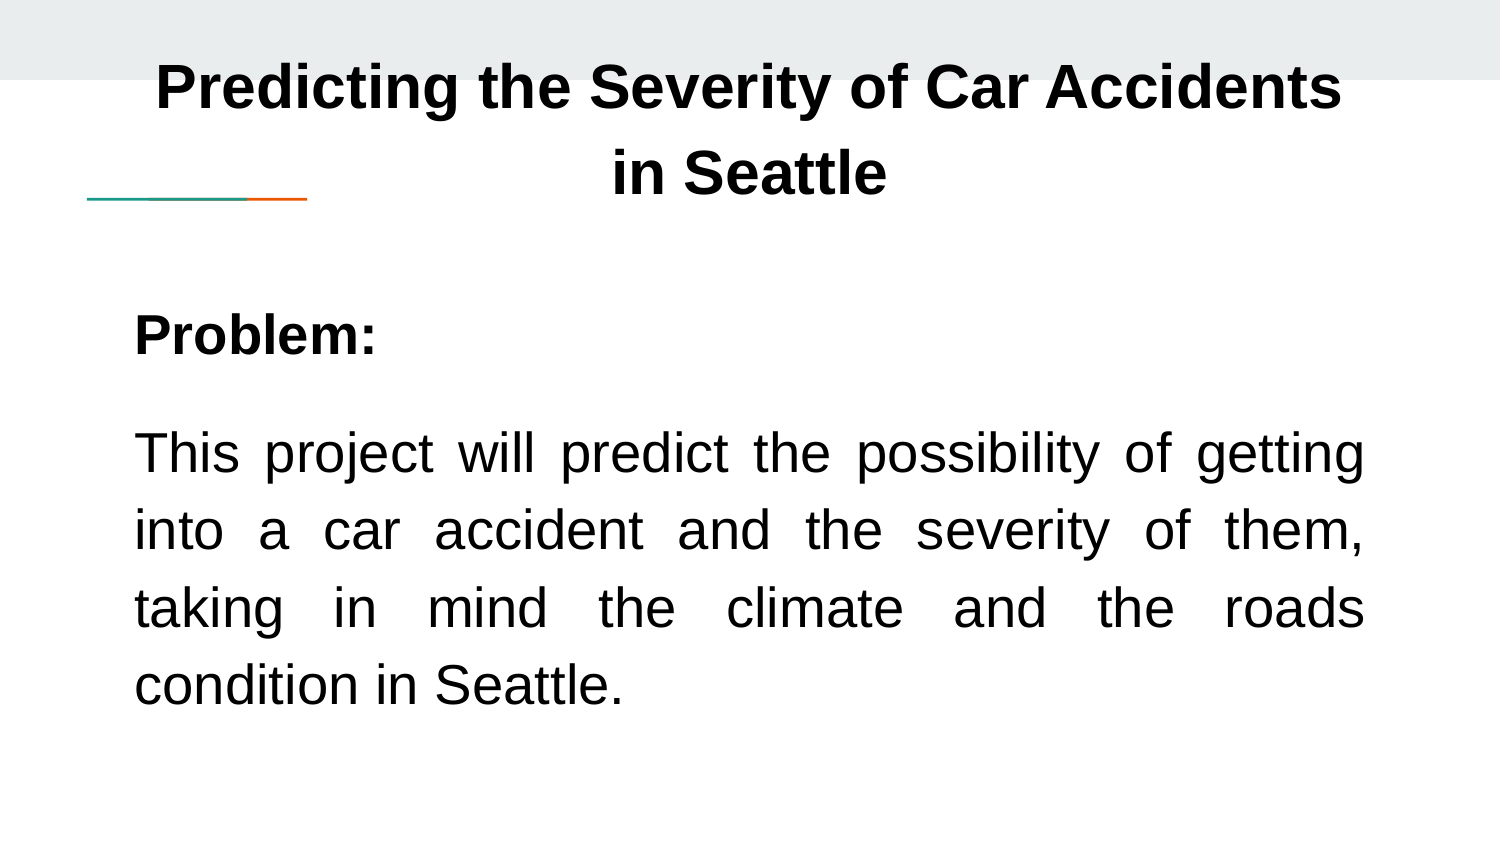

# Predicting the Severity of Car Accidents in Seattle
Problem:
This project will predict the possibility of getting into a car accident and the severity of them, taking in mind the climate and the roads condition in Seattle.